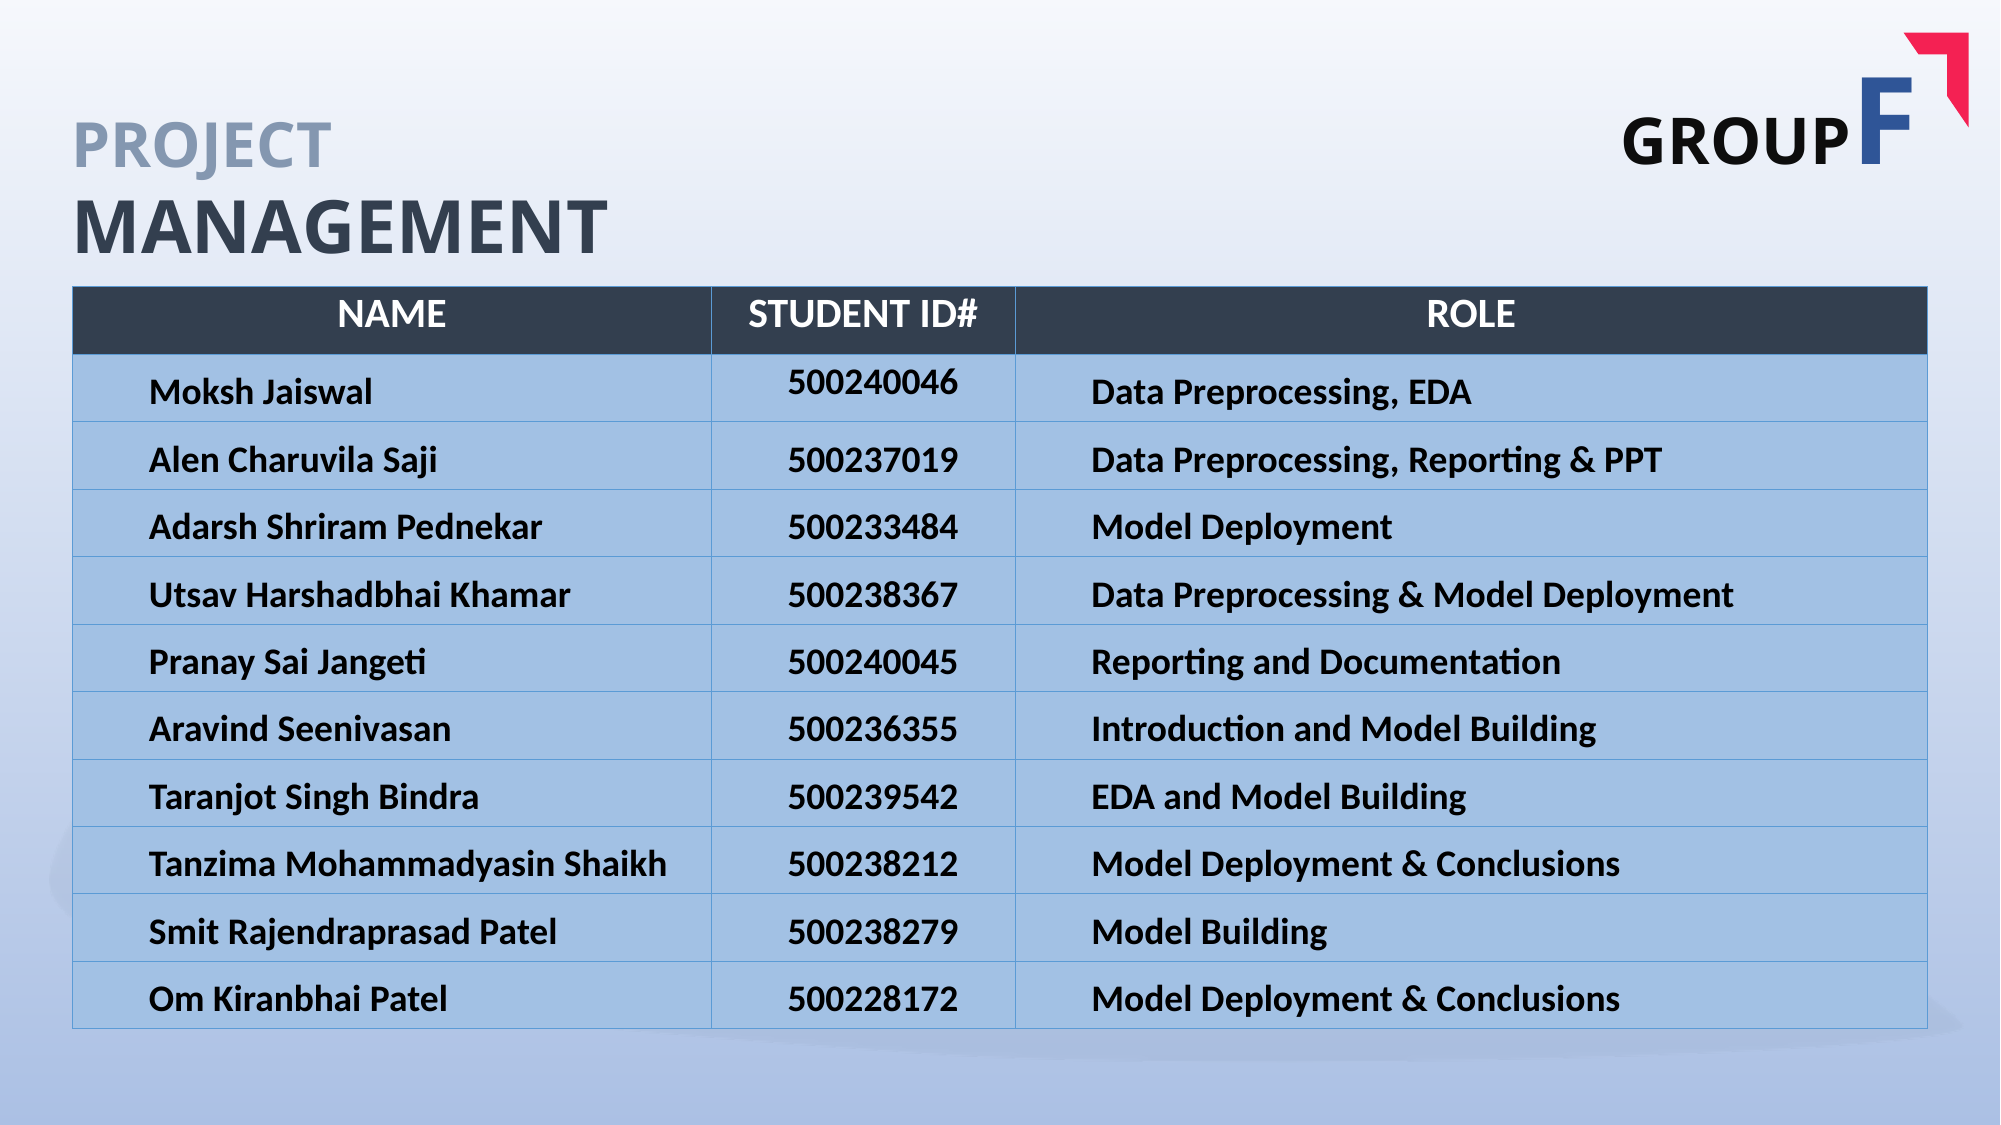

GROUPF

PROJECT
MANAGEMENT
| NAME | STUDENT ID# | ROLE |
| --- | --- | --- |
| Moksh Jaiswal | 500240046 | Data Preprocessing, EDA |
| Alen Charuvila Saji | 500237019 | Data Preprocessing, Reporting & PPT |
| Adarsh Shriram Pednekar | 500233484 | Model Deployment |
| Utsav Harshadbhai Khamar | 500238367 | Data Preprocessing & Model Deployment |
| Pranay Sai Jangeti | 500240045 | Reporting and Documentation |
| Aravind Seenivasan | 500236355 | Introduction and Model Building |
| Taranjot Singh Bindra | 500239542 | EDA and Model Building |
| Tanzima Mohammadyasin Shaikh | 500238212 | Model Deployment & Conclusions |
| Smit Rajendraprasad Patel | 500238279 | Model Building |
| Om Kiranbhai Patel | 500228172 | Model Deployment & Conclusions |